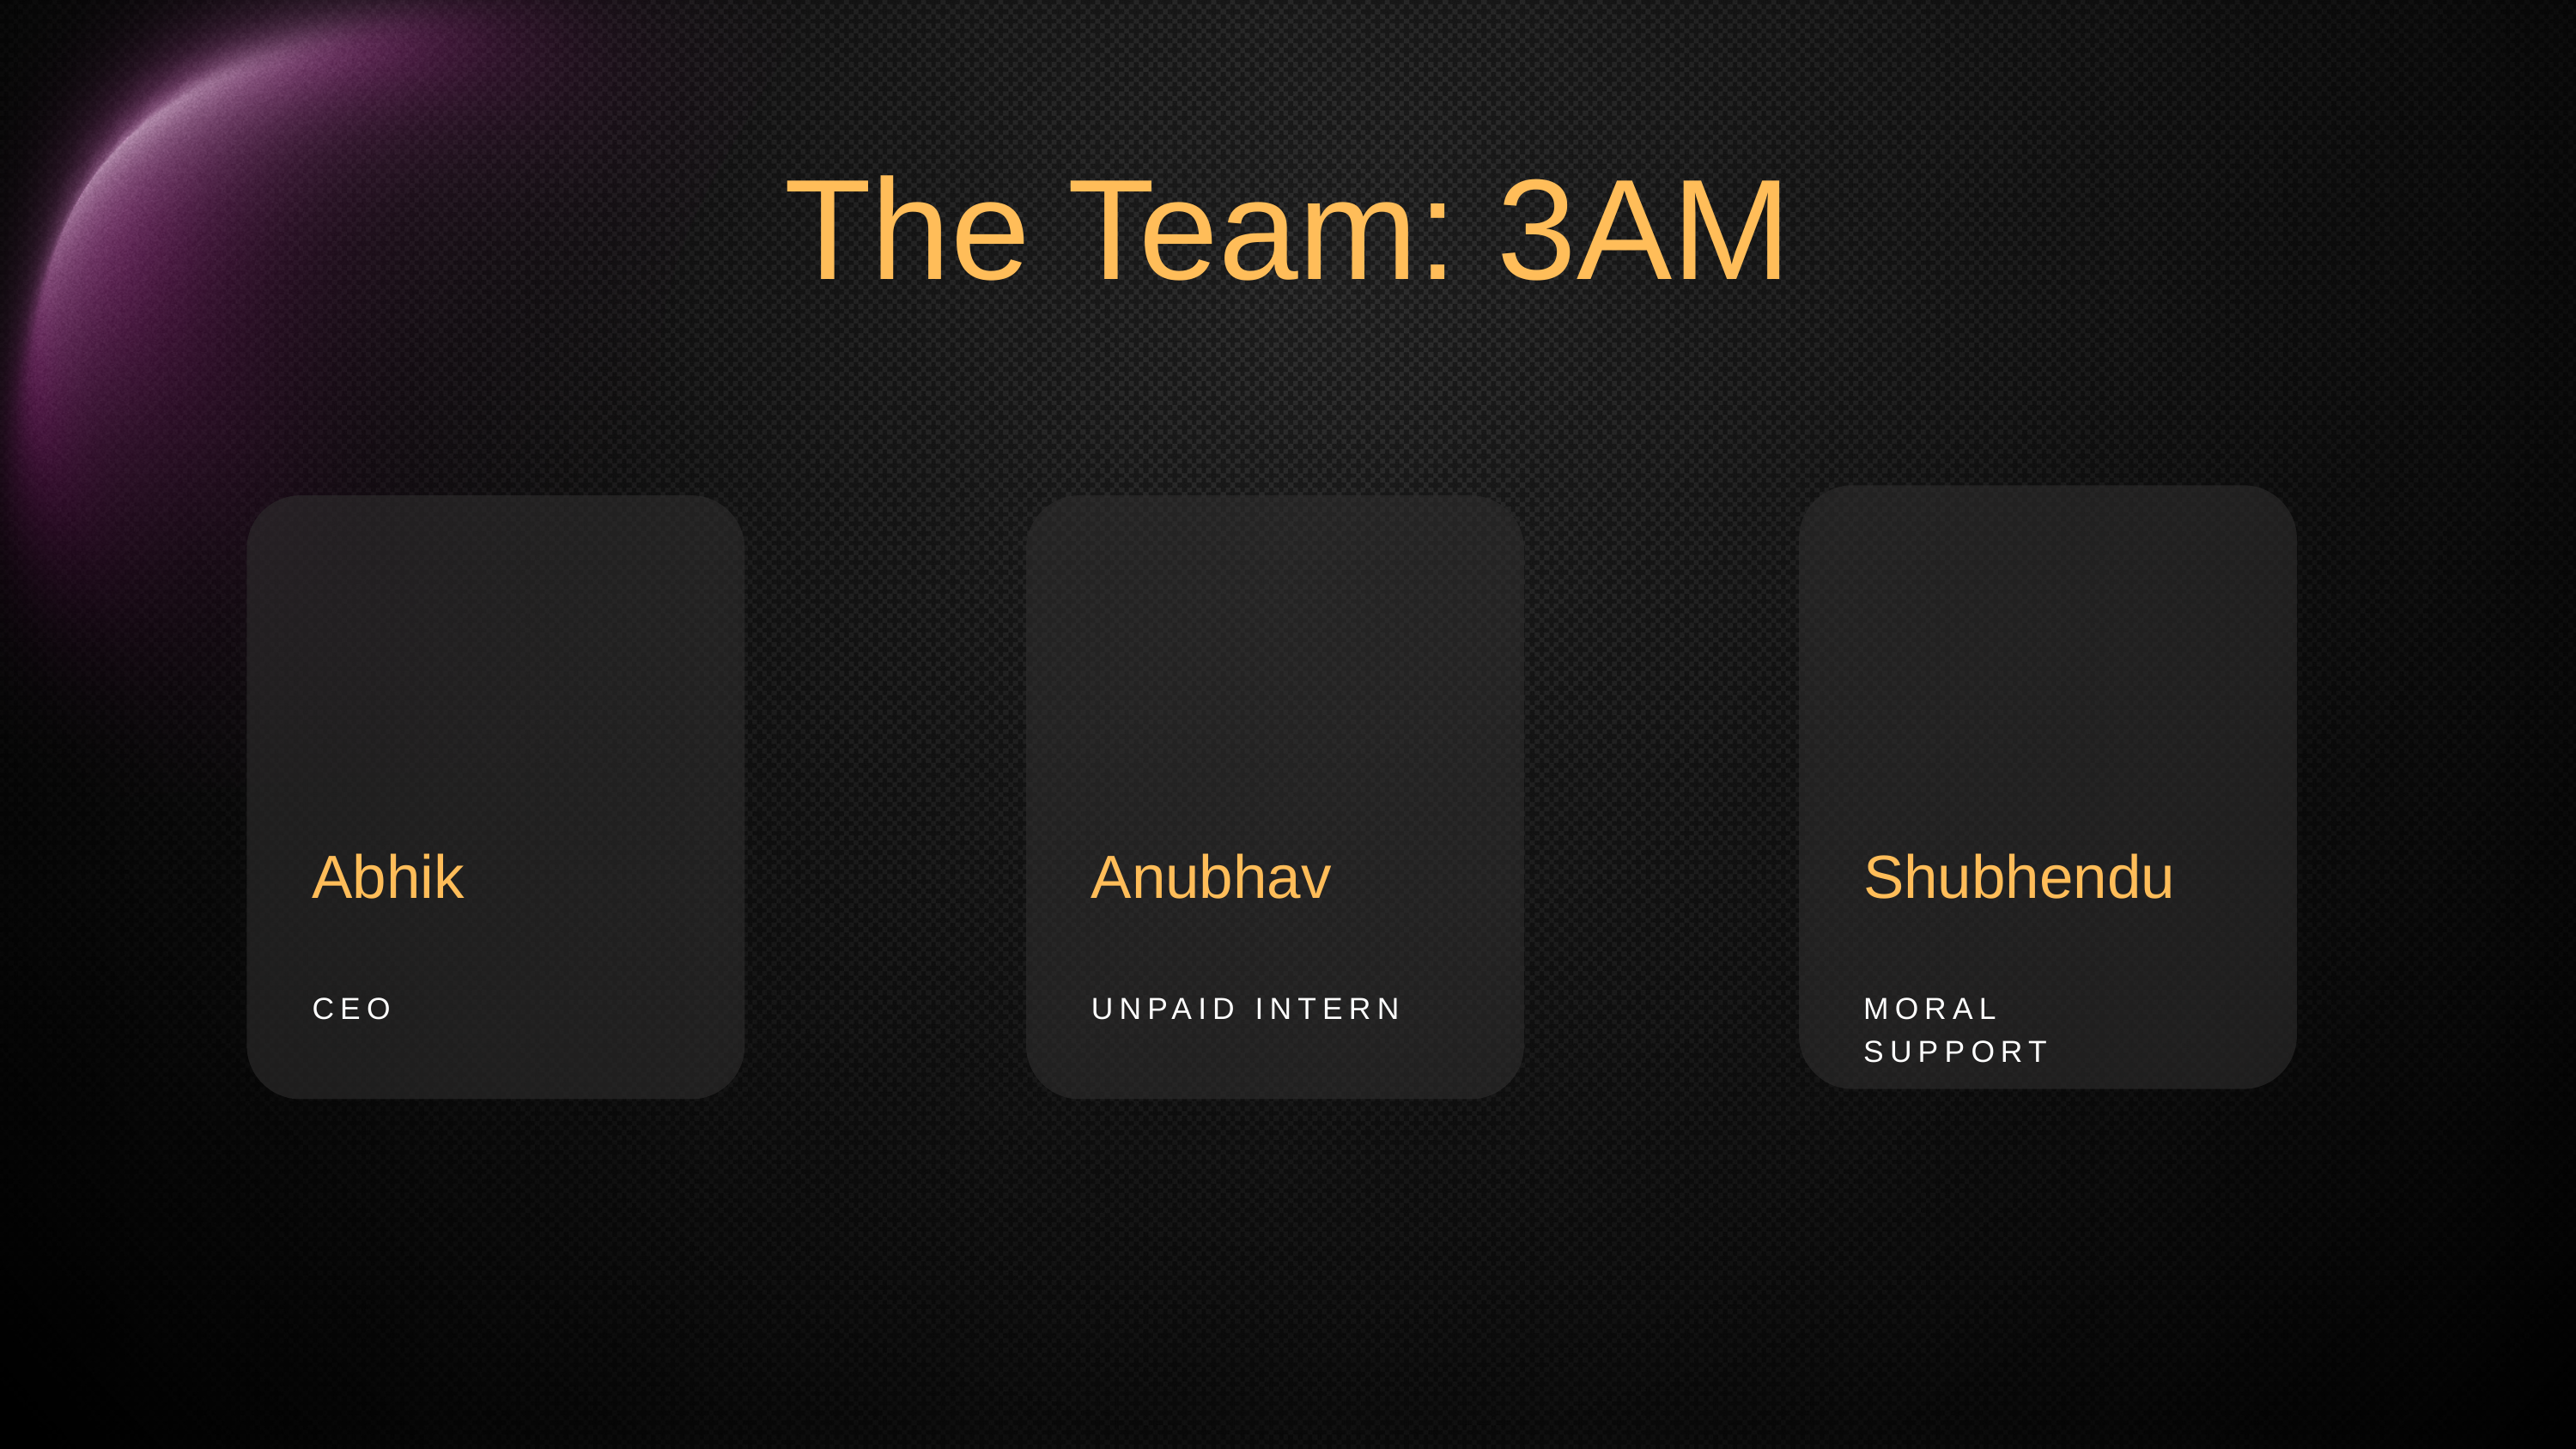

The Team: 3AM

Abhik
Anubhav
Shubhendu
CEO
UNPAID INTERN
MORAL SUPPORT